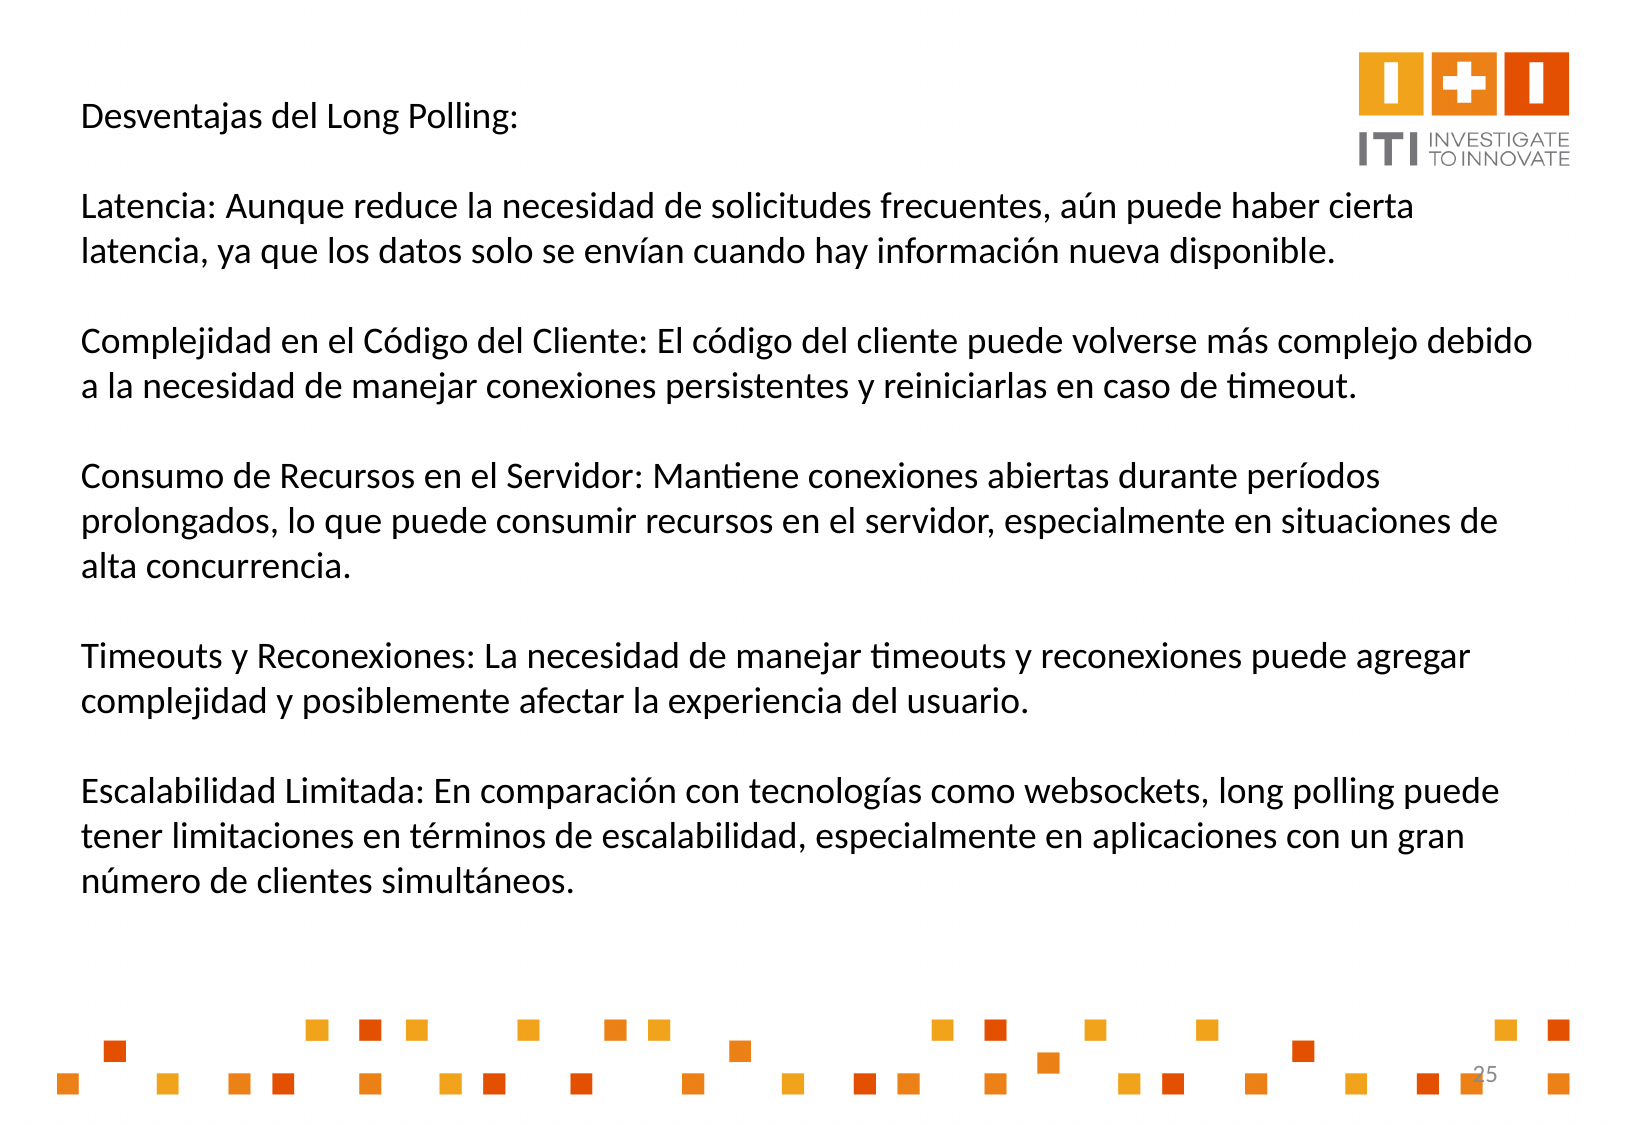

Desventajas del Long Polling:

Latencia: Aunque reduce la necesidad de solicitudes frecuentes, aún puede haber cierta latencia, ya que los datos solo se envían cuando hay información nueva disponible.

Complejidad en el Código del Cliente: El código del cliente puede volverse más complejo debido a la necesidad de manejar conexiones persistentes y reiniciarlas en caso de timeout.

Consumo de Recursos en el Servidor: Mantiene conexiones abiertas durante períodos prolongados, lo que puede consumir recursos en el servidor, especialmente en situaciones de alta concurrencia.

Timeouts y Reconexiones: La necesidad de manejar timeouts y reconexiones puede agregar complejidad y posiblemente afectar la experiencia del usuario.

Escalabilidad Limitada: En comparación con tecnologías como websockets, long polling puede tener limitaciones en términos de escalabilidad, especialmente en aplicaciones con un gran número de clientes simultáneos.
25